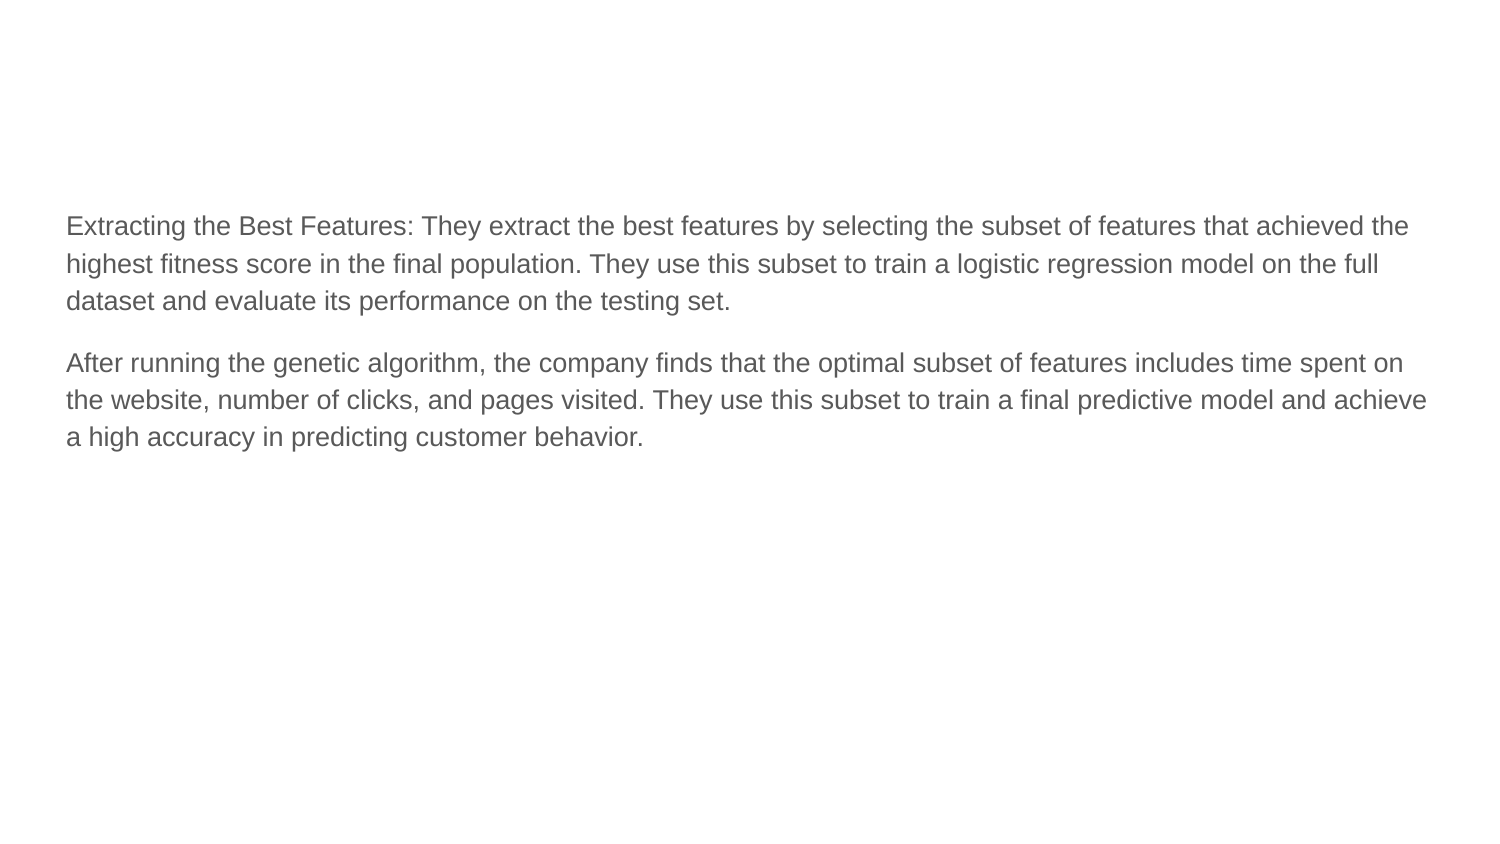

Extracting the Best Features: They extract the best features by selecting the subset of features that achieved the highest fitness score in the final population. They use this subset to train a logistic regression model on the full dataset and evaluate its performance on the testing set.
After running the genetic algorithm, the company finds that the optimal subset of features includes time spent on the website, number of clicks, and pages visited. They use this subset to train a final predictive model and achieve a high accuracy in predicting customer behavior.